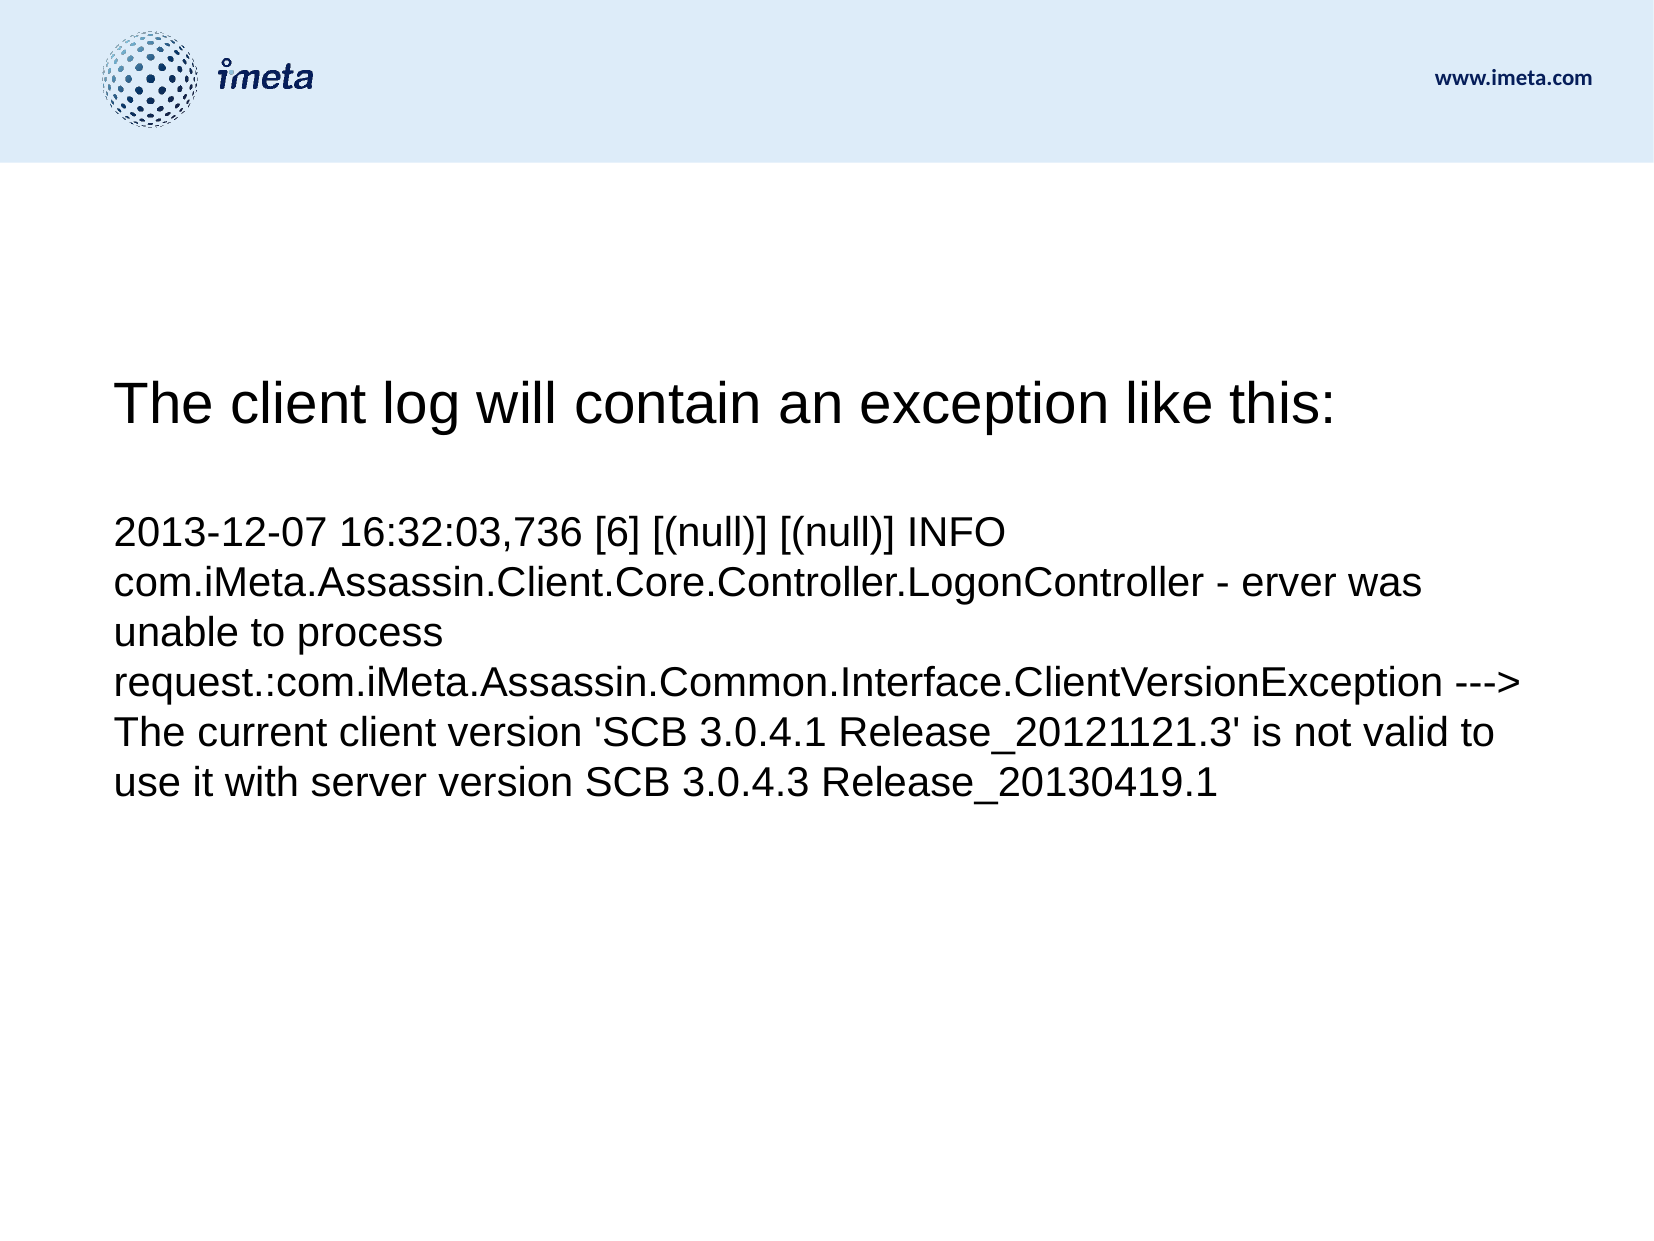

The client log will contain an exception like this:

2013-12-07 16:32:03,736 [6] [(null)] [(null)] INFO com.iMeta.Assassin.Client.Core.Controller.LogonController - erver was unable to process request.:com.iMeta.Assassin.Common.Interface.ClientVersionException ---> The current client version 'SCB 3.0.4.1 Release_20121121.3' is not valid to use it with server version SCB 3.0.4.3 Release_20130419.1